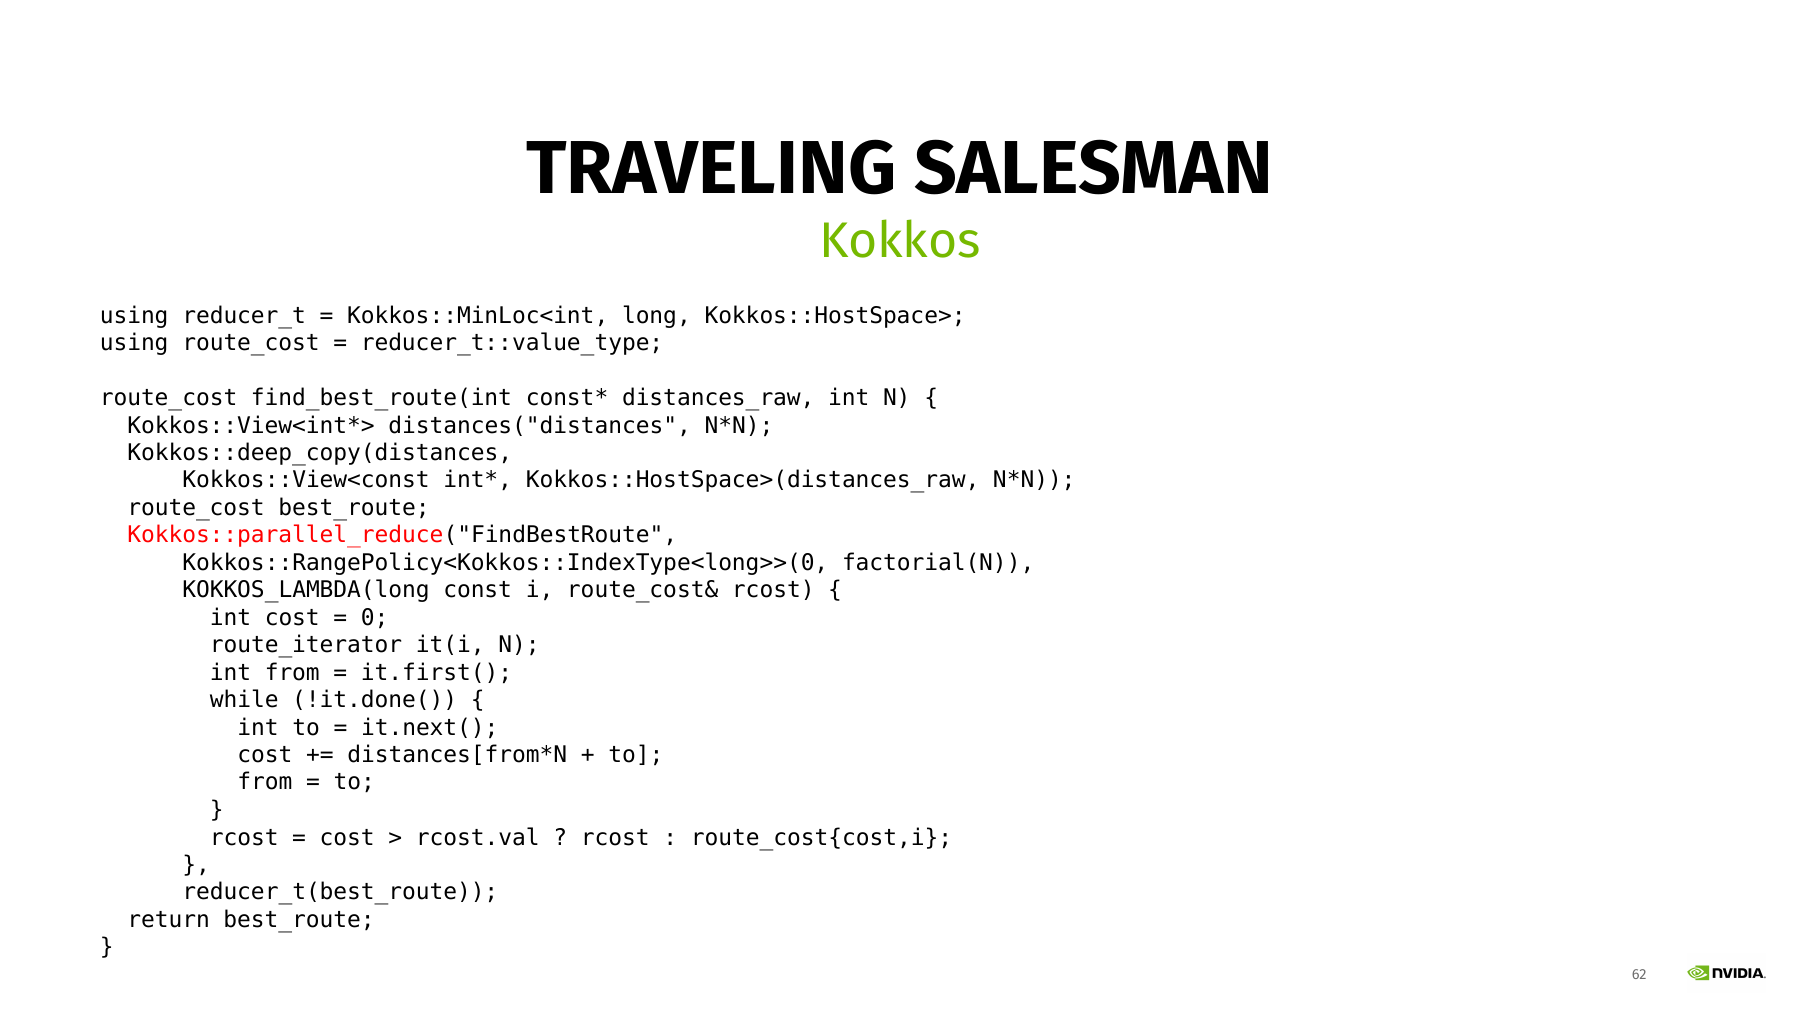

# Traveling Salesman
Kokkos
using reducer_t = Kokkos::MinLoc<int, long, Kokkos::HostSpace>;
using route_cost = reducer_t::value_type;

route_cost find_best_route(int const* distances_raw, int N) {
  Kokkos::View<int*> distances("distances", N*N);
  Kokkos::deep_copy(distances,
      Kokkos::View<const int*, Kokkos::HostSpace>(distances_raw, N*N));
  route_cost best_route;
  Kokkos::parallel_reduce("FindBestRoute",
      Kokkos::RangePolicy<Kokkos::IndexType<long>>(0, factorial(N)),
      KOKKOS_LAMBDA(long const i, route_cost& rcost) {
        int cost = 0;
        route_iterator it(i, N);
        int from = it.first();
        while (!it.done()) {
          int to = it.next();
          cost += distances[from*N + to];
          from = to;
        }
        rcost = cost > rcost.val ? rcost : route_cost{cost,i};
      },
      reducer_t(best_route));
  return best_route;
}